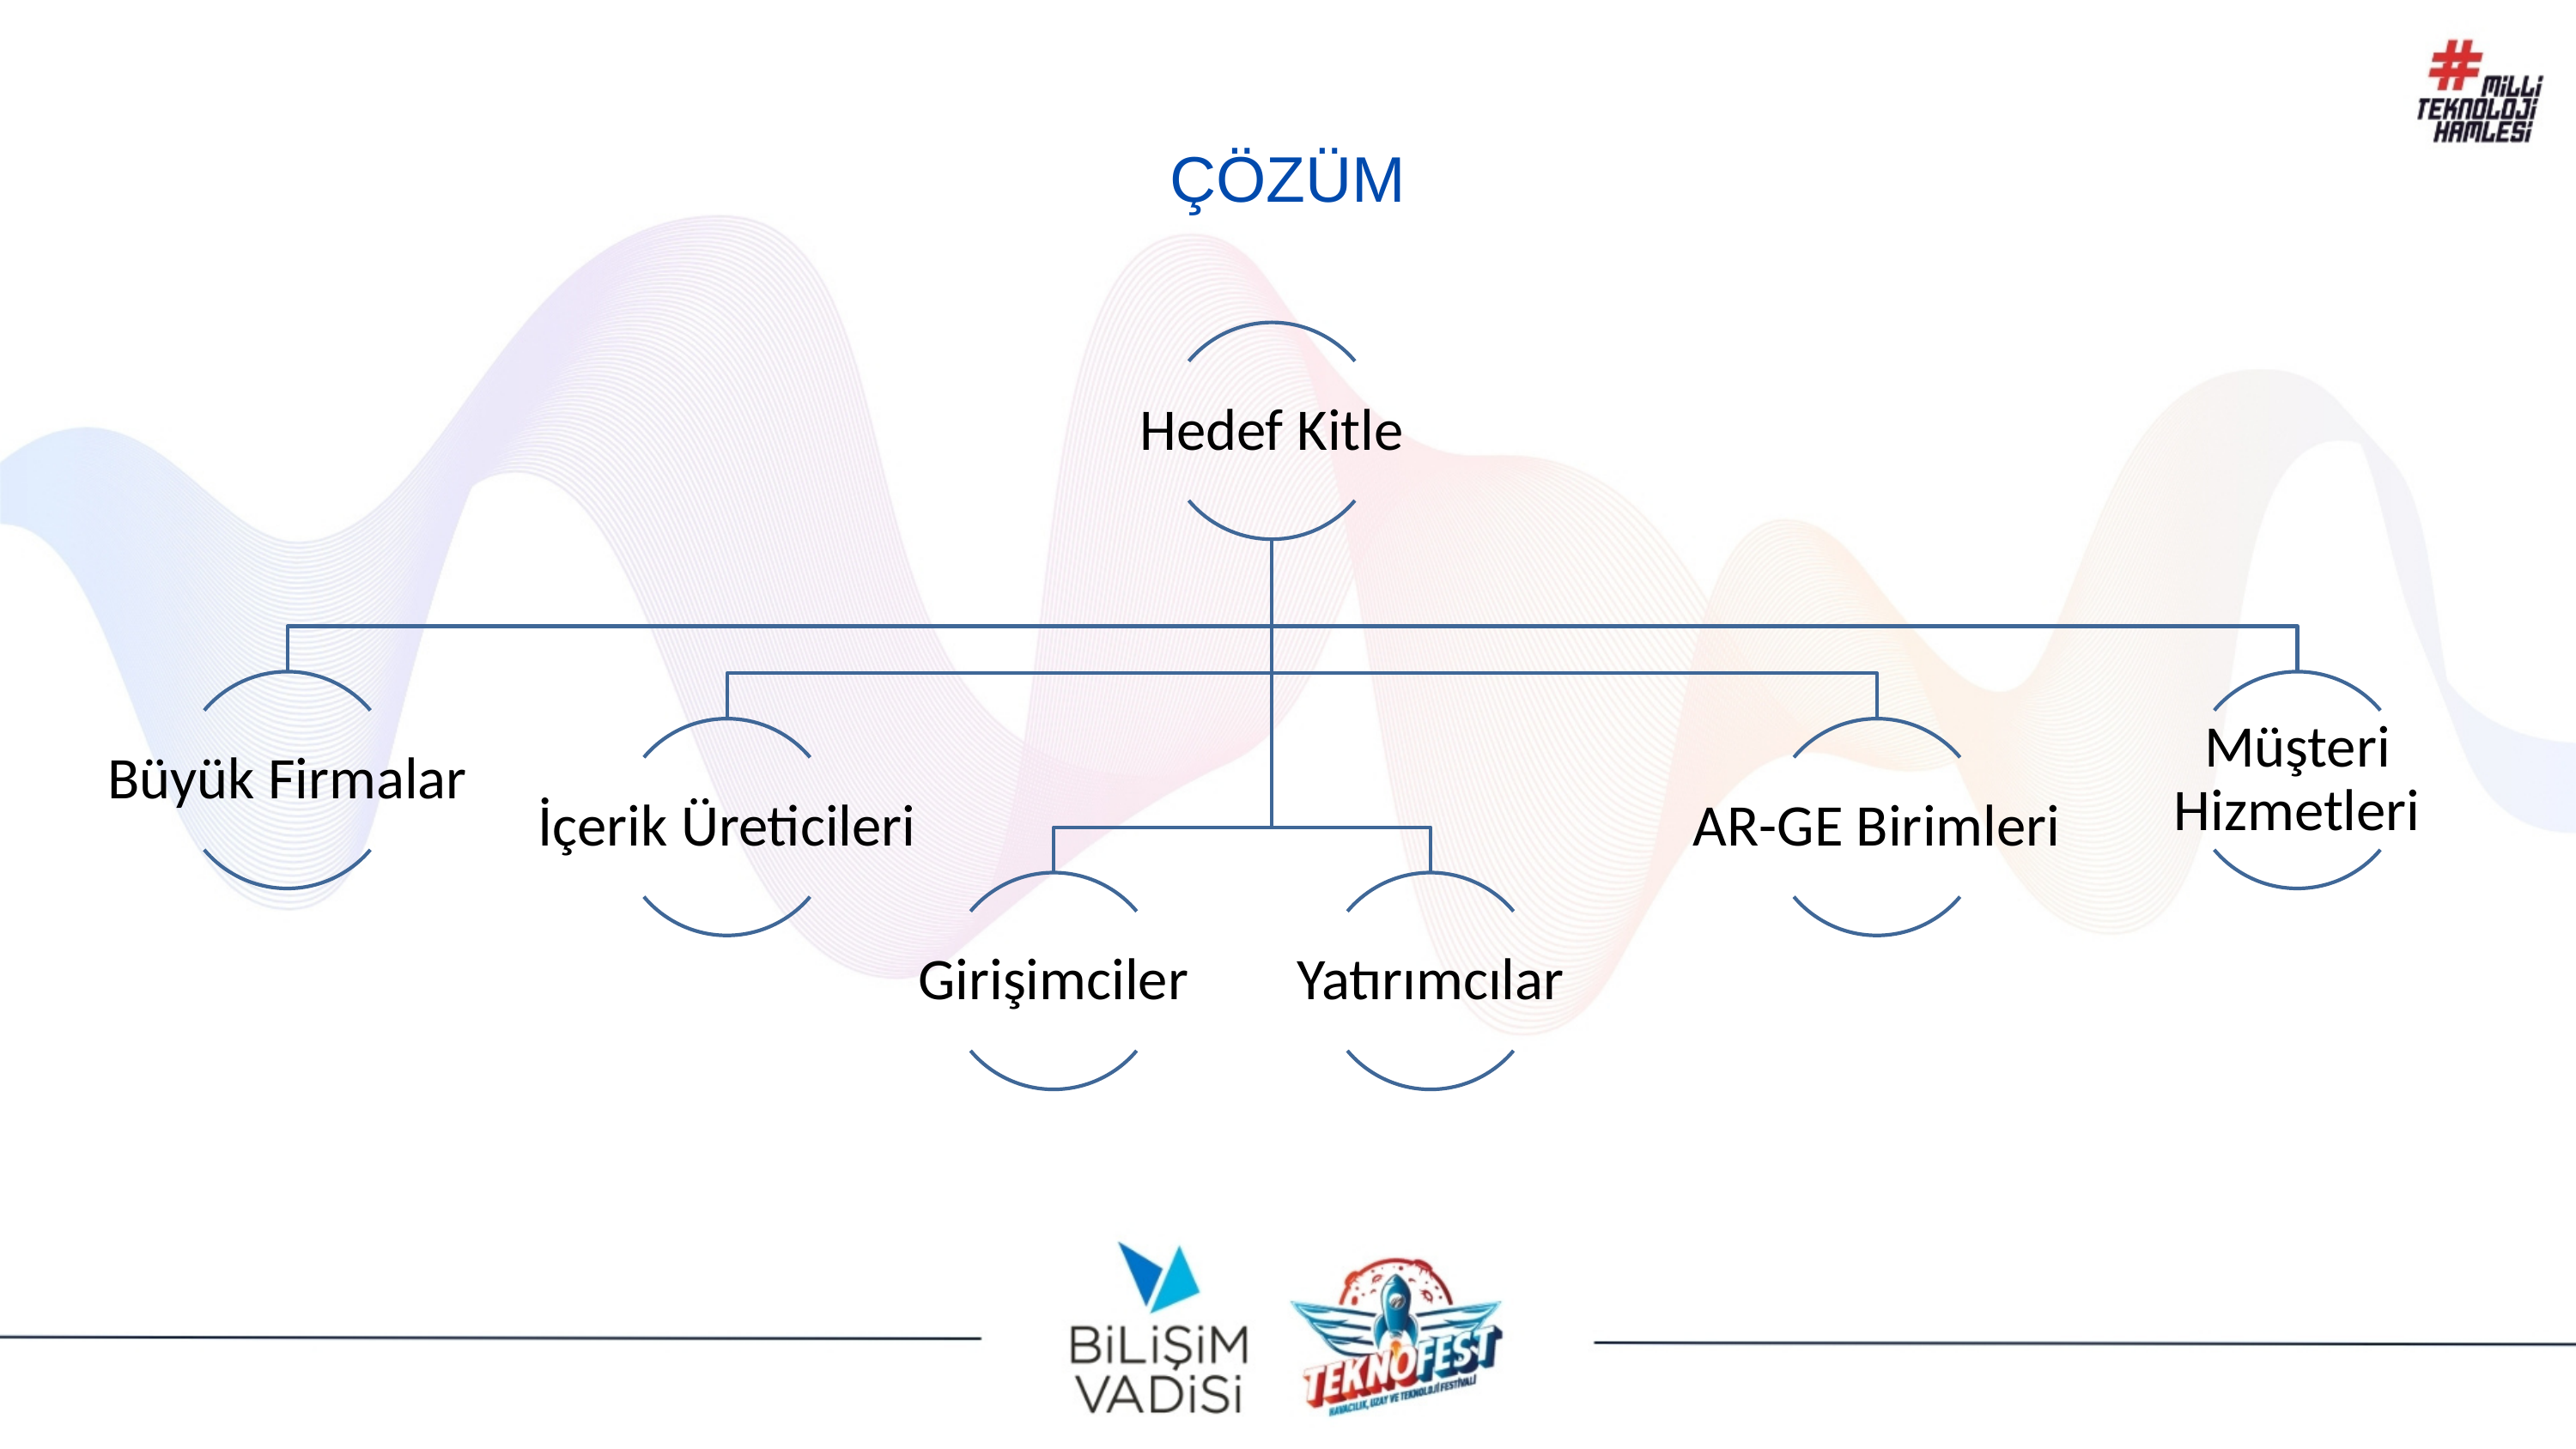

Hedef Kitle
Büyük Firmalar
İçerik Üreticileri
Girişimciler
Yatırımcılar
AR-GE Birimleri
Müşteri Hizmetleri
ÇÖZÜM